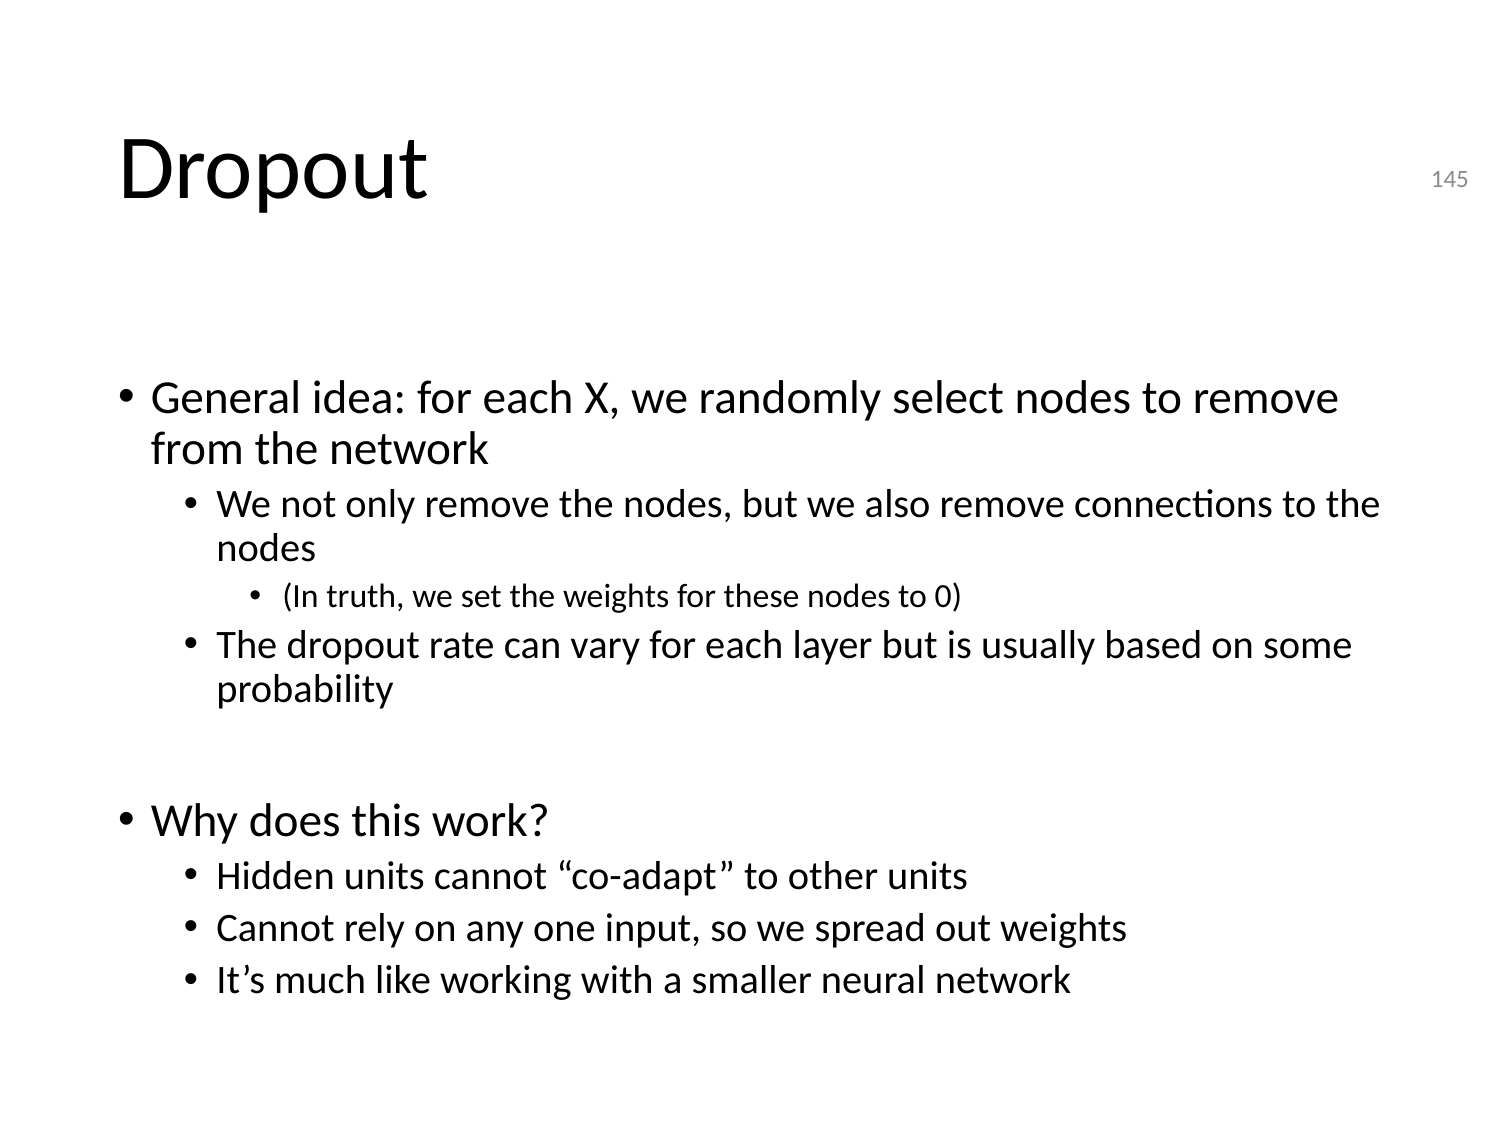

# Dropout
145
General idea: for each X, we randomly select nodes to remove from the network
We not only remove the nodes, but we also remove connections to the nodes
(In truth, we set the weights for these nodes to 0)
The dropout rate can vary for each layer but is usually based on some probability

Why does this work?
Hidden units cannot “co-adapt” to other units
Cannot rely on any one input, so we spread out weights
It’s much like working with a smaller neural network